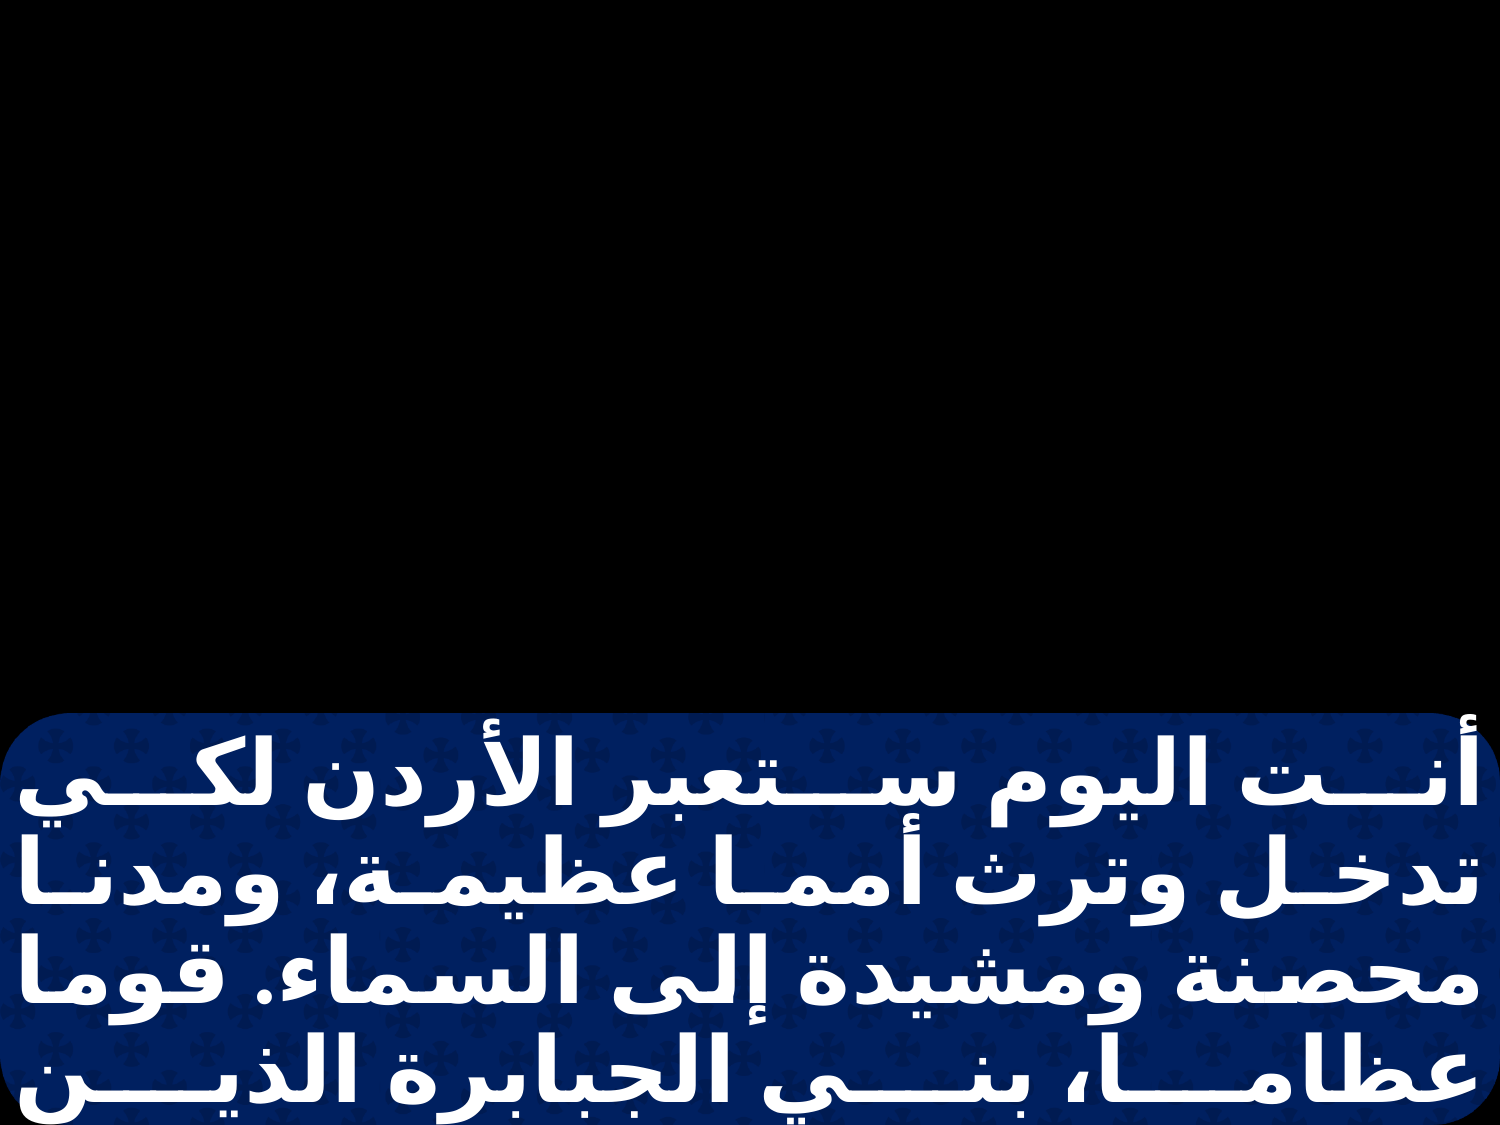

أنت اليوم ستعبر الأردن لكي تدخل وترث أمما عظيمة، ومدنا محصنة ومشيدة إلى السماء. قوما عظاما، بني الجبابرة الذين عرفتهم وسمعت  عنهم: ومن الذي يقدر أن يقف أمام بني عناق؟